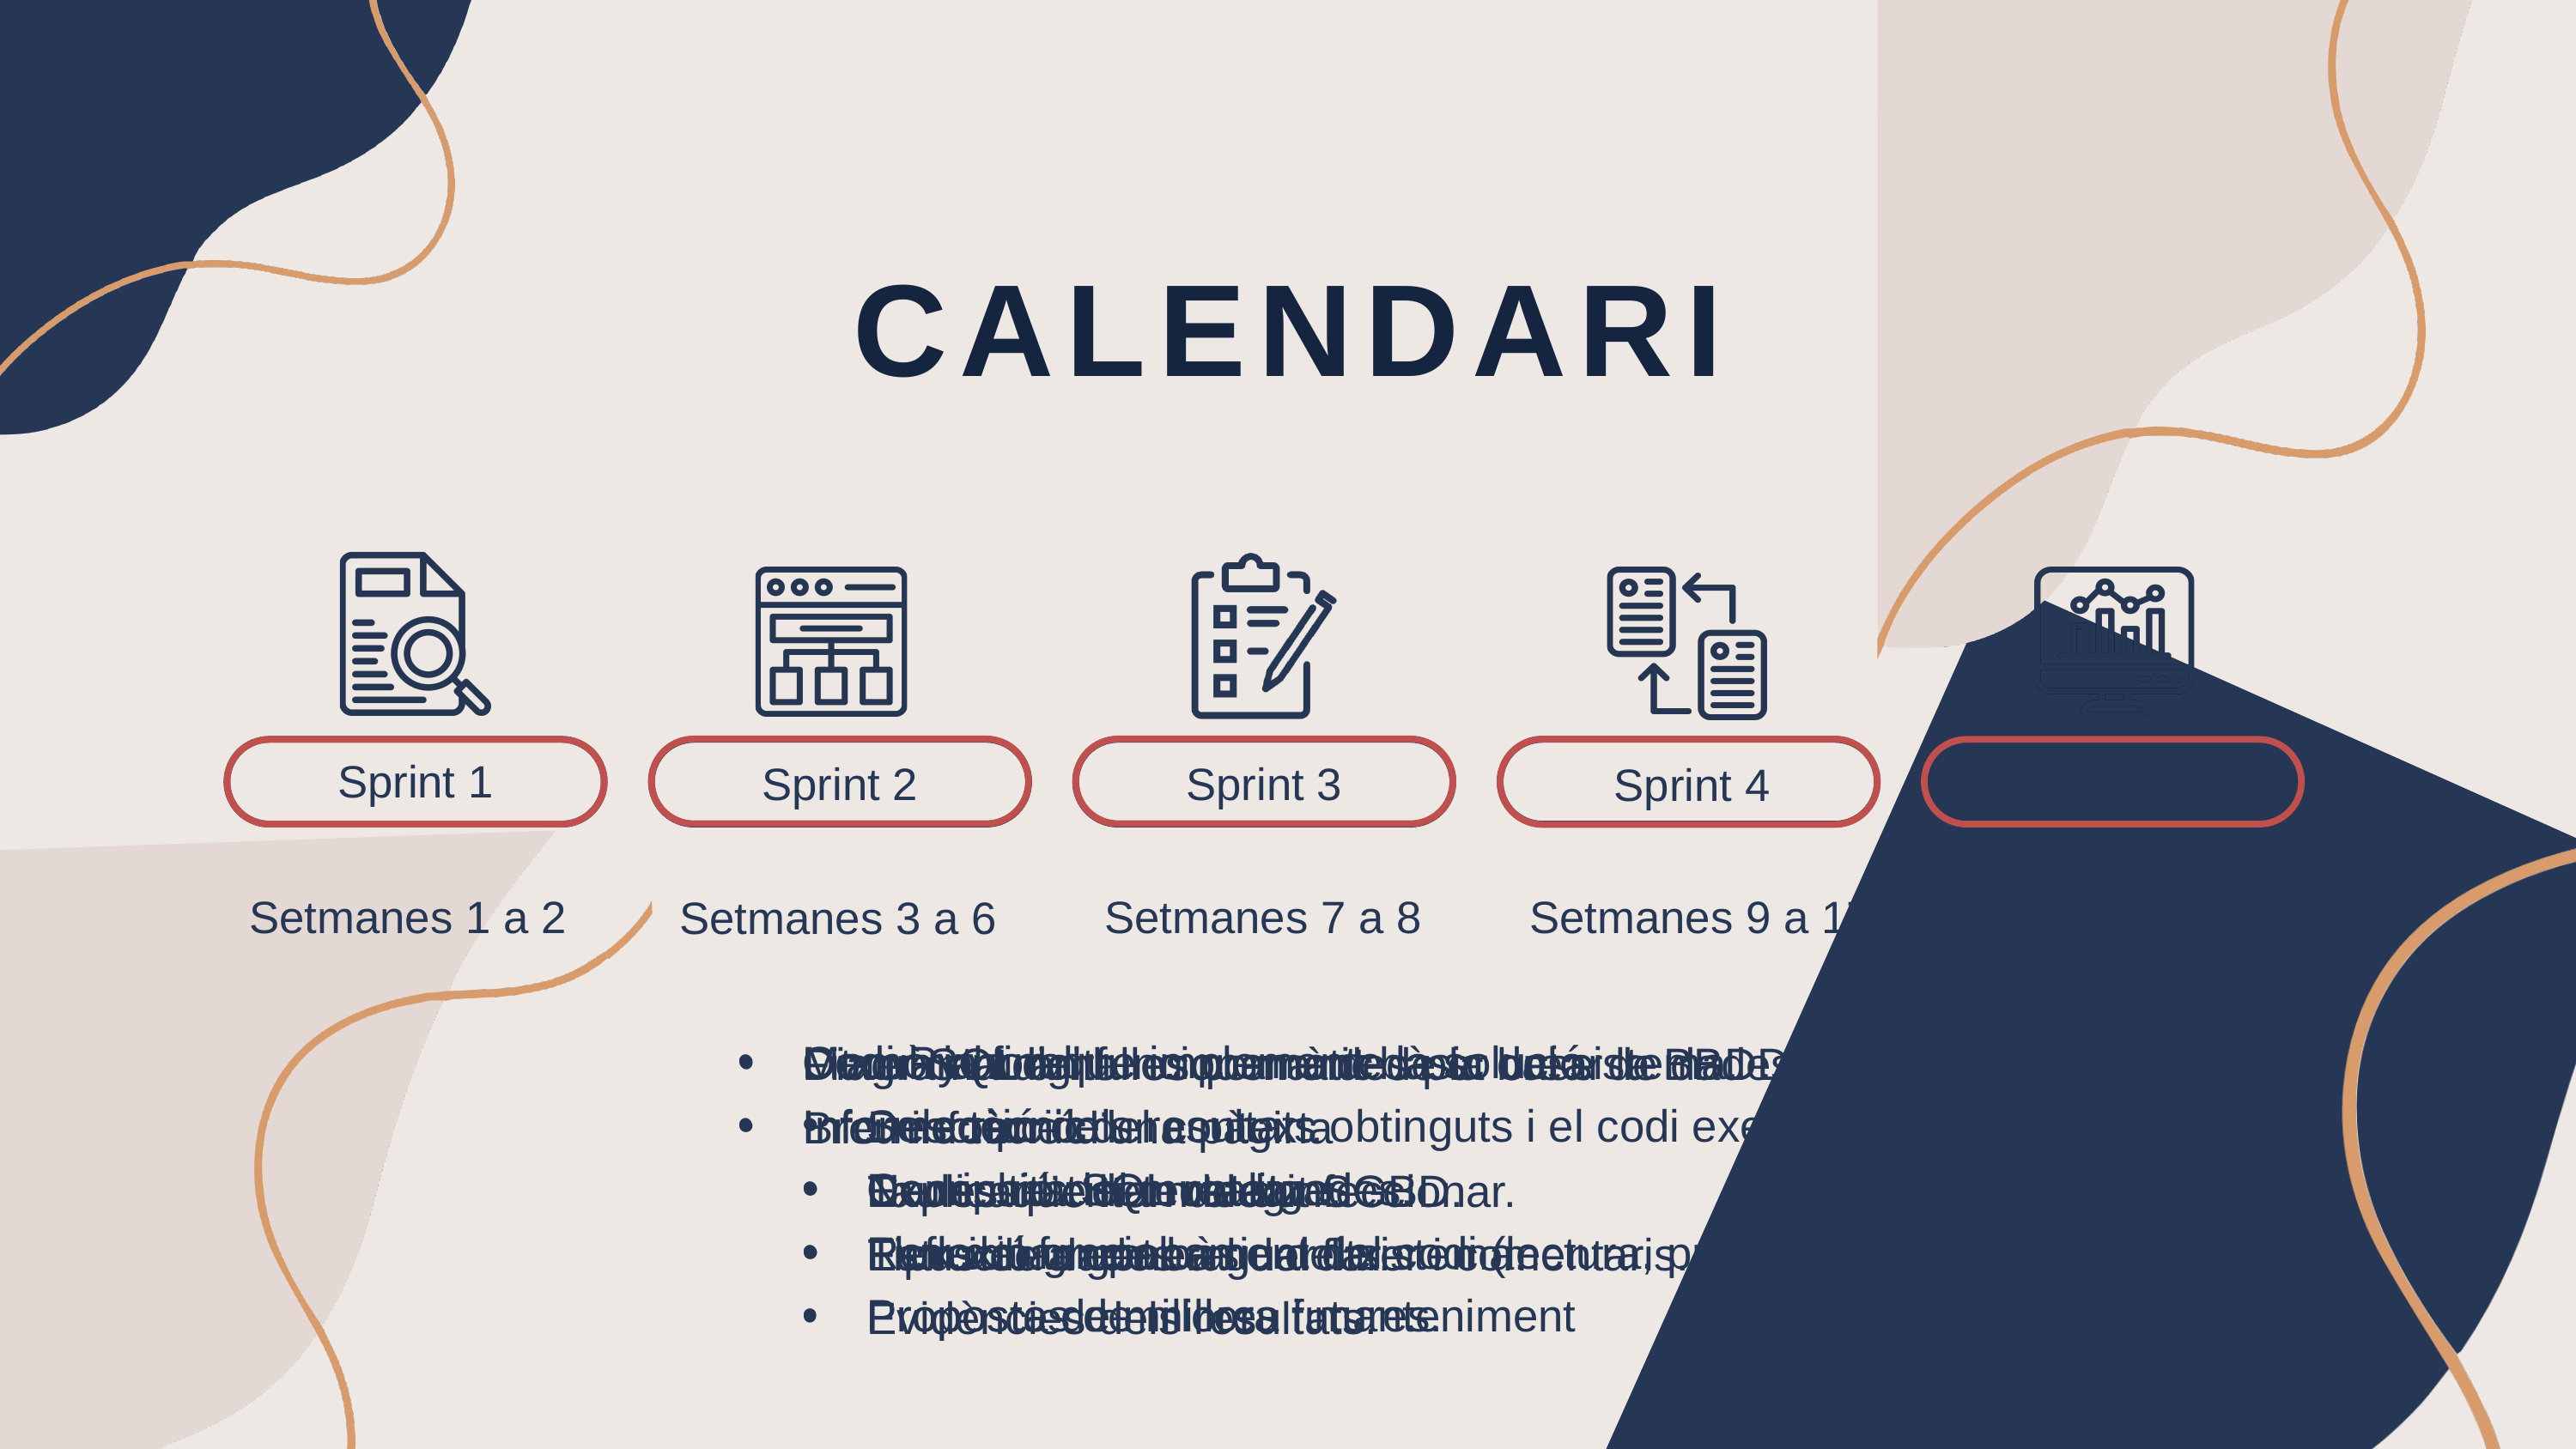

CALENDARI

Sprint 1

Sprint 2

Sprint 3

Sprint 4

Sprint 5

Setmanes 1 a 2
Setmanes 7 a 8
Setmanes 9 a 17
Setmanes 18 a 21
Setmanes 3 a 6

Diagrama digital esquemàtic de la base de dades.
Breu informe d’una pàgina
Taules que han de confeccionar.
Tipus de dades a guardar.
Document del funcionament bàsic del sistema.
Descripció del context.
Necessitat detectada.
Funcionament bàsic del sistema.
Codi Python que implemente la solució.
Informe tècnic
Decripció del muntatge.
Flux del funcionament del codi (lectura, processament).
Proposta de millores futures.
Memòria final
Selecció dels resultats obtinguts i el codi executat.
Consultes SQL realitzades.
Reflexió grupal.
Propostes de millora i manteniment
Fitxer SQL amb les comandes per crear la BBDD.
Informe tècnic
Explicar l’entorn elegit SGBD.
Estructura general del fitxer i comentaris.
Evidències dels resultats.